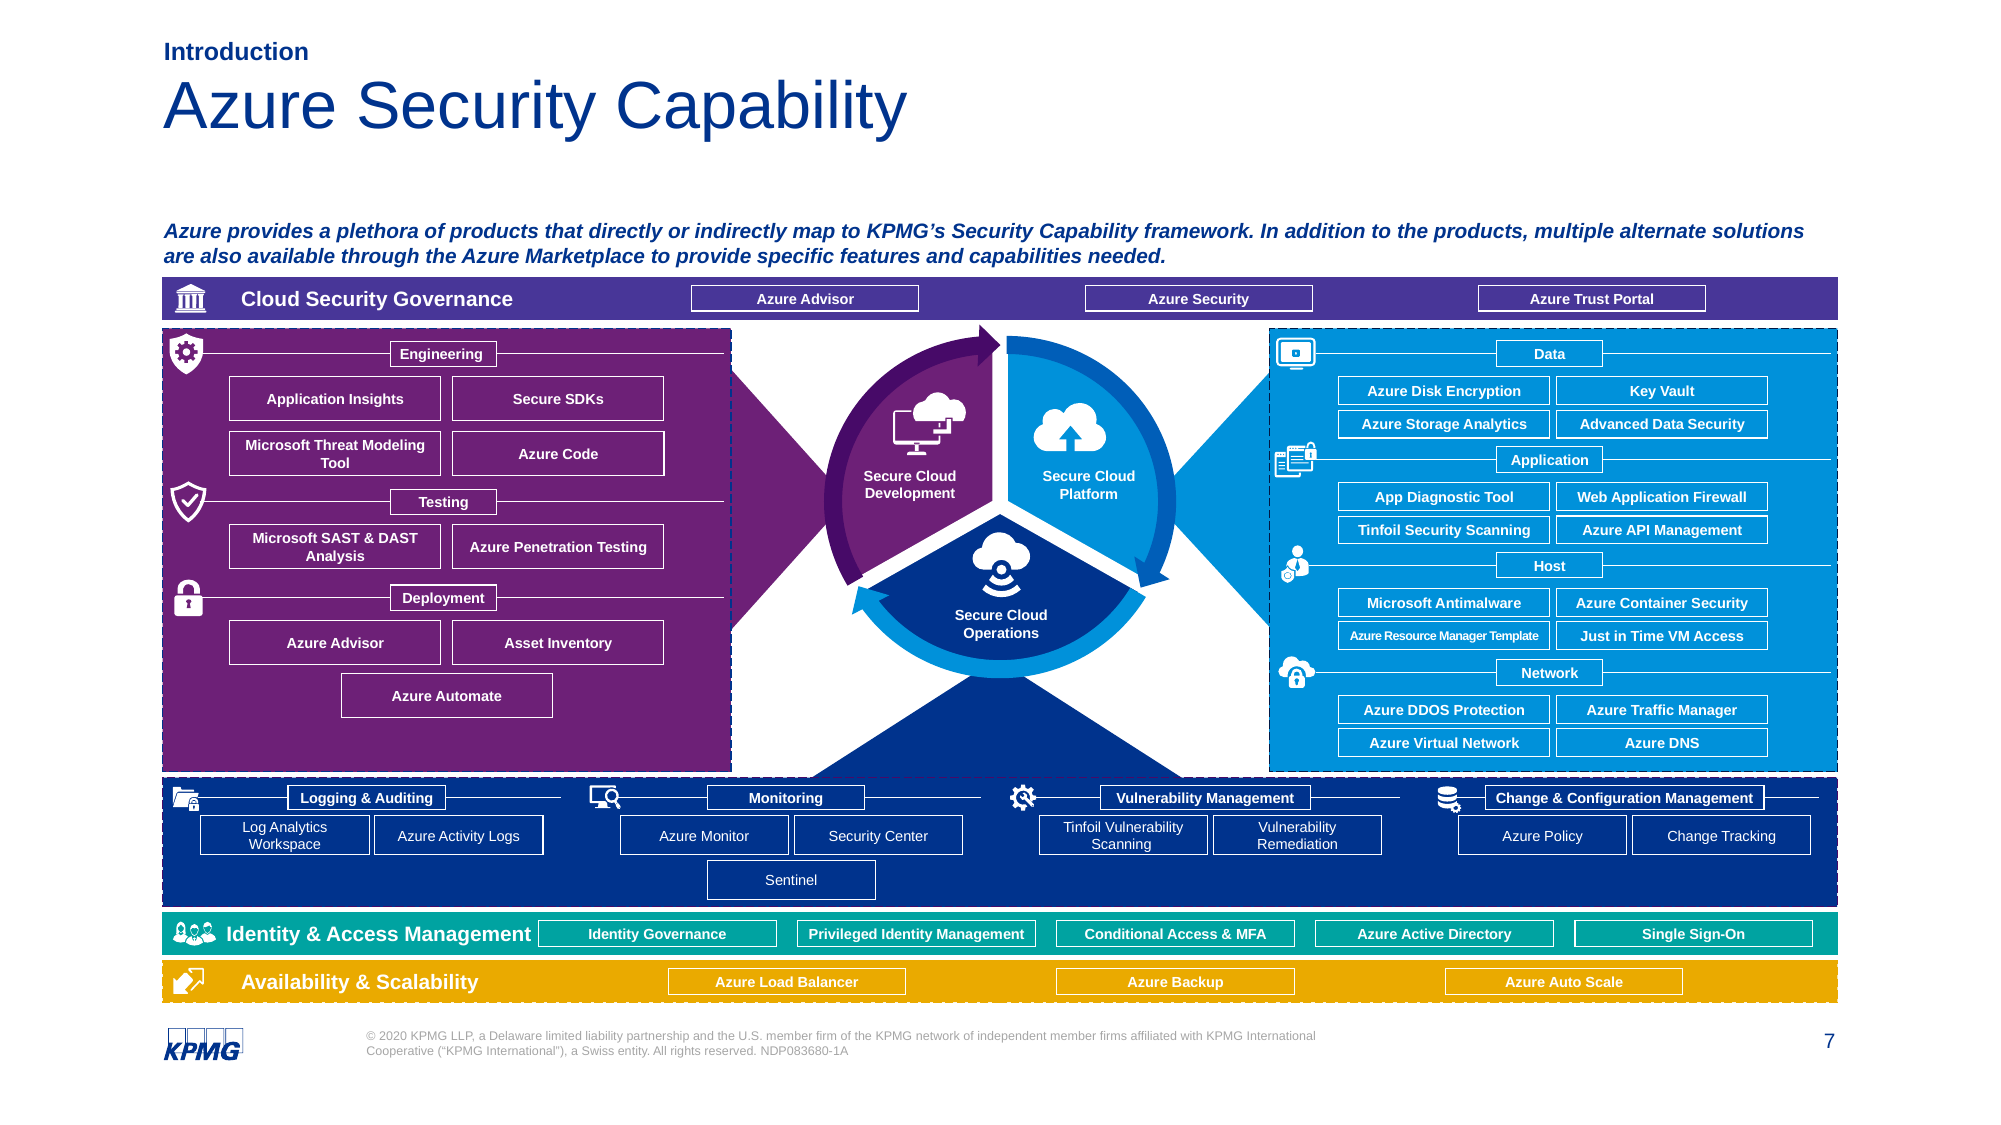

Introduction
# Azure Security Capability
Azure provides a plethora of products that directly or indirectly map to KPMG’s Security Capability framework. In addition to the products, multiple alternate solutions are also available through the Azure Marketplace to provide specific features and capabilities needed.

Azure Advisor
Azure Security
Azure Trust Portal
Cloud Security Governance

Secure Cloud Development
Secure Cloud Platform

Secure Cloud Operations

Engineering
Application Insights
Secure SDKs
Azure Code
Microsoft Threat Modeling Tool

Data
Azure Disk Encryption
Key Vault
Advanced Data Security
Azure Storage Analytics

Application

Testing
Microsoft SAST & DAST Analysis
Azure Penetration Testing
App Diagnostic Tool
Web Application Firewall
Azure API Management
Tinfoil Security Scanning

Host

Deployment
Microsoft Antimalware
Azure Container Security
Just in Time VM Access
Azure Resource Manager Template
Azure Advisor
Asset Inventory
Azure Automate

Network
Azure DDOS Protection
Azure Traffic Manager
Azure DNS
Azure Virtual Network

Vulnerability Management

Monitoring
Logging & Auditing

Azure Activity Logs
Log Analytics Workspace
Change & Configuration Management

Security Center
Azure Monitor
Vulnerability Remediation
Tinfoil Vulnerability Scanning
Change Tracking
Azure Policy
Sentinel

Identity Governance
Privileged Identity Management
Conditional Access & MFA
Azure Active Directory
Single Sign-On
Azure Load Balancer
Azure Backup
Azure Auto Scale
Identity & Access Management

Availability & Scalability